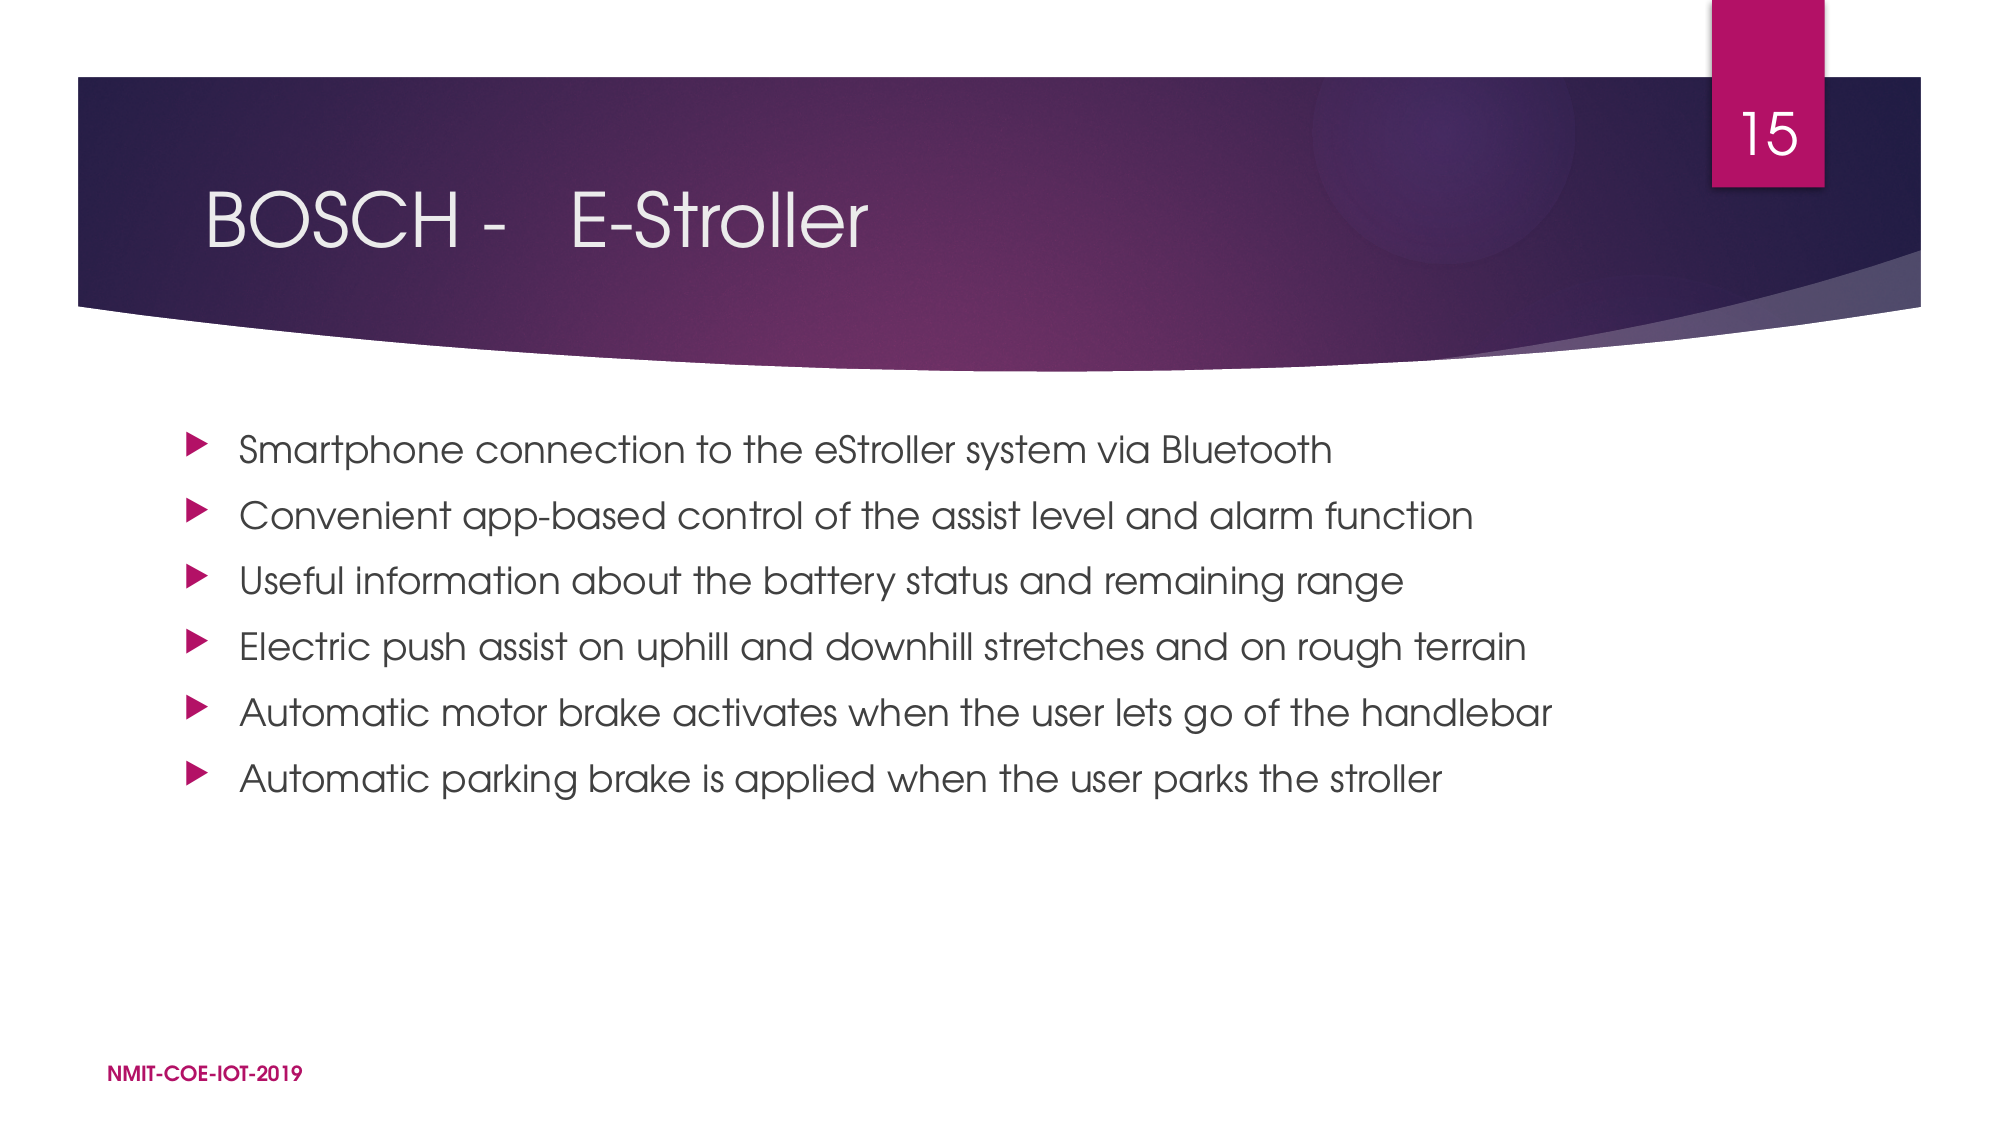

15
# BOSCH -   E-Stroller
Smartphone connection to the eStroller system via Bluetooth
Convenient app-based control of the assist level and alarm function
Useful information about the battery status and remaining range
Electric push assist on uphill and downhill stretches and on rough terrain
Automatic motor brake activates when the user lets go of the handlebar
Automatic parking brake is applied when the user parks the stroller

NMIT-COE-IOT-2019